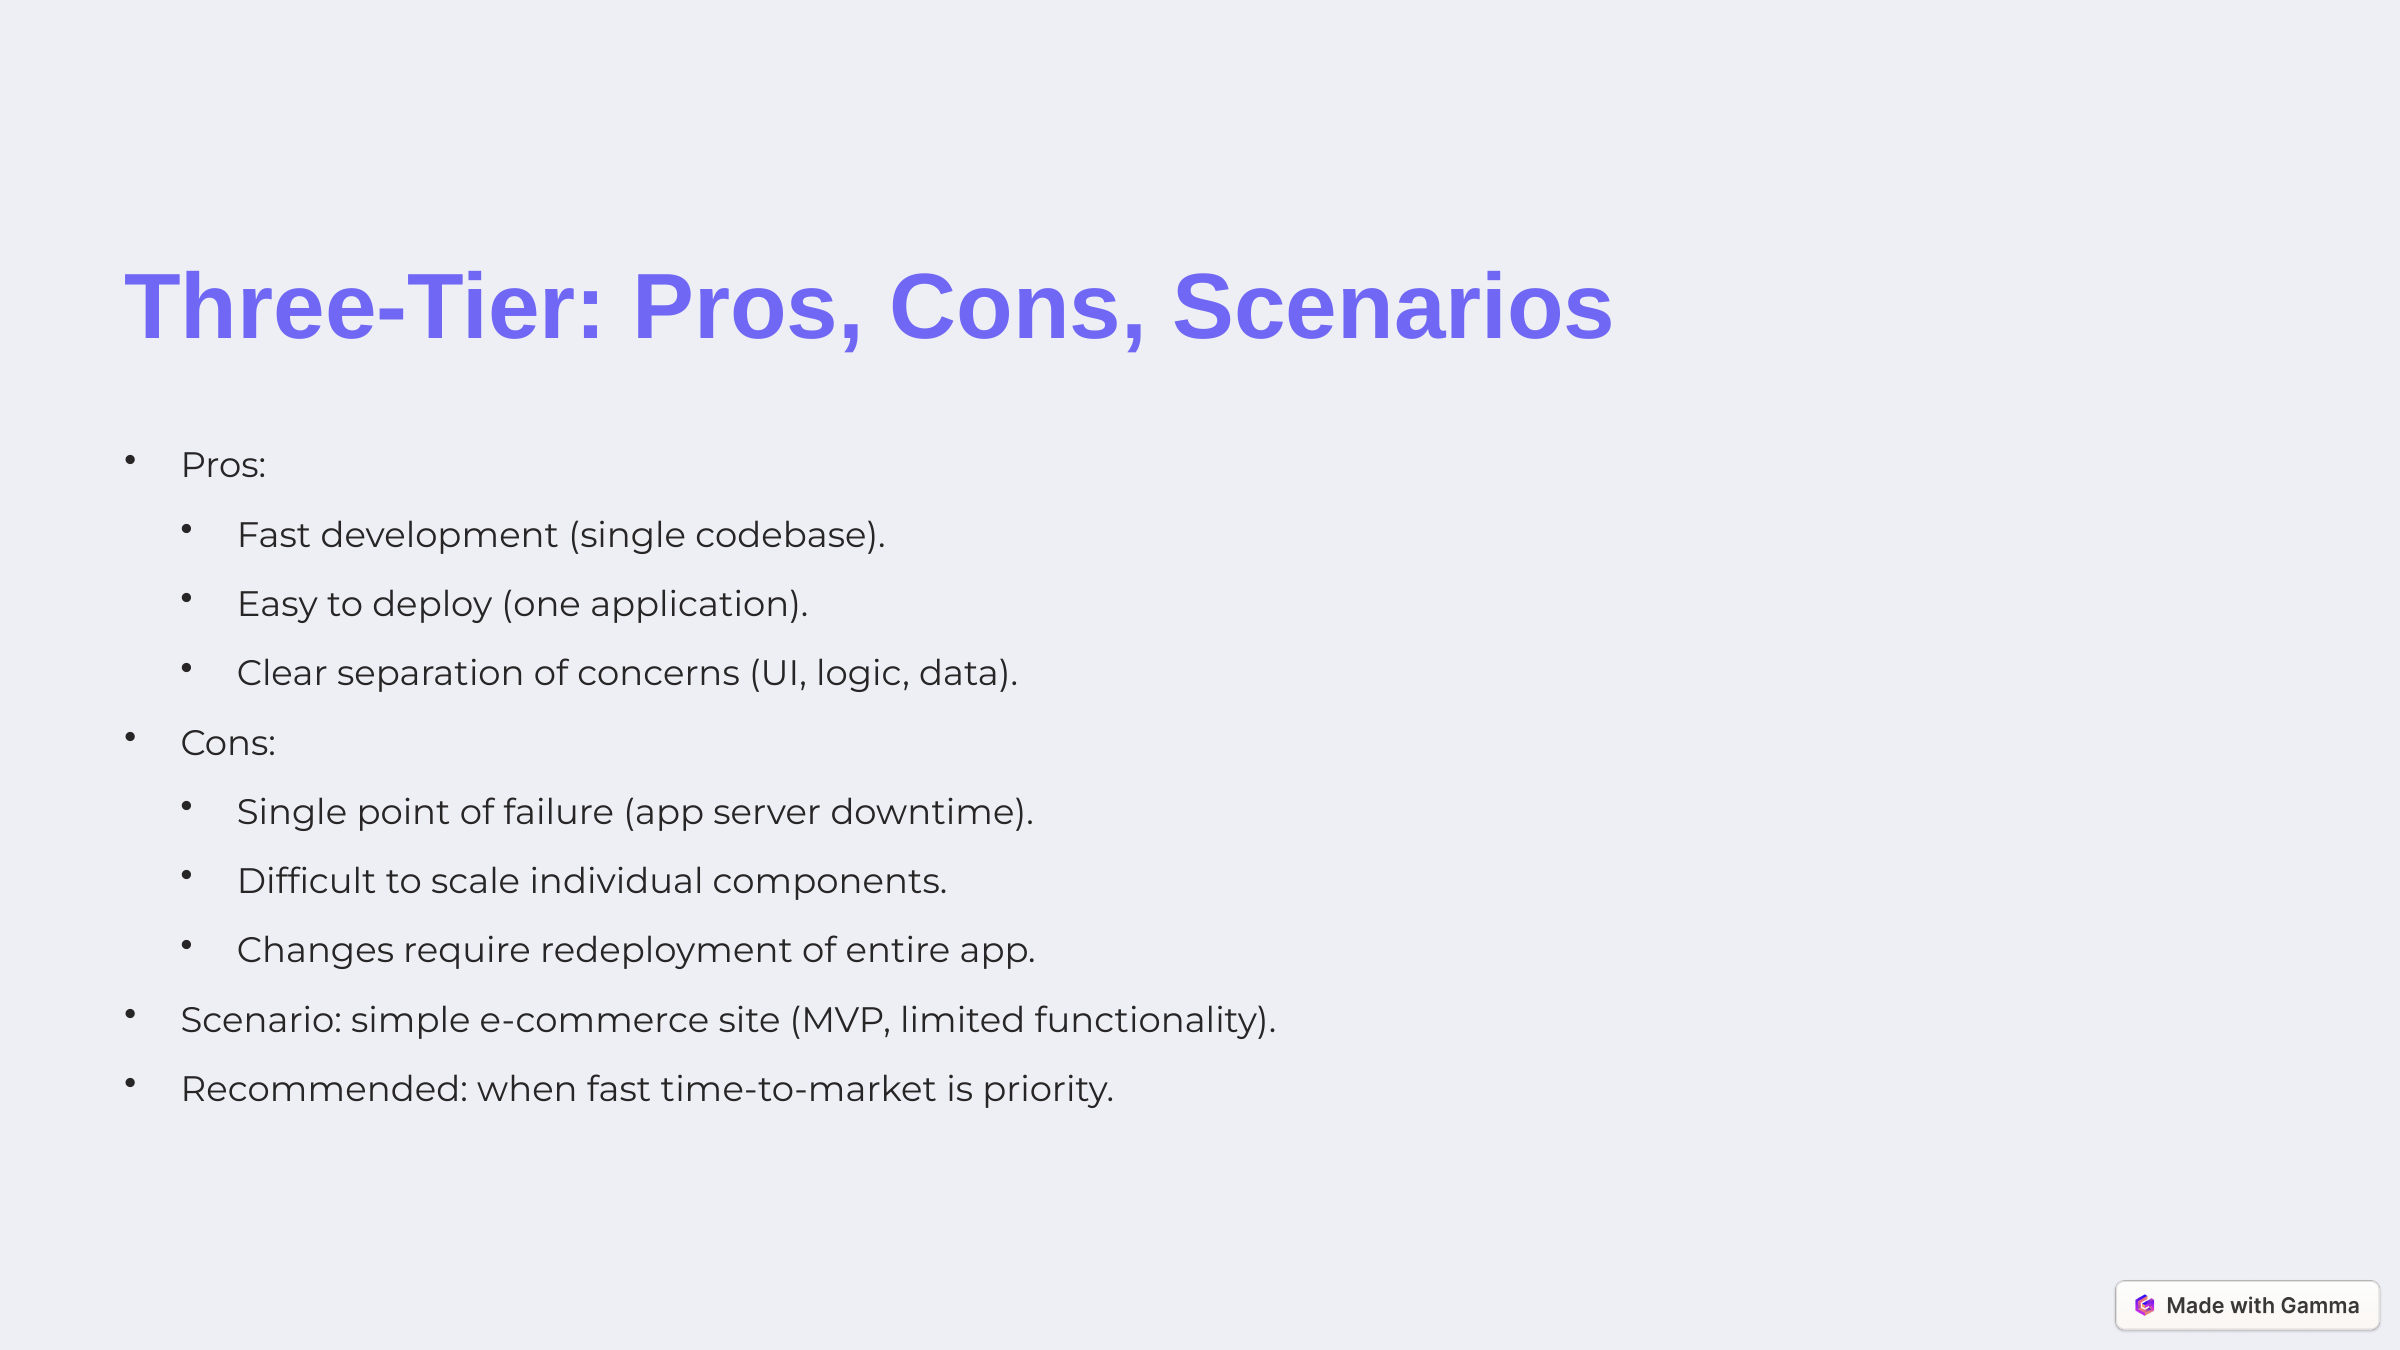

Three-Tier: Pros, Cons, Scenarios
Pros:
Fast development (single codebase).
Easy to deploy (one application).
Clear separation of concerns (UI, logic, data).
Cons:
Single point of failure (app server downtime).
Difficult to scale individual components.
Changes require redeployment of entire app.
Scenario: simple e-commerce site (MVP, limited functionality).
Recommended: when fast time-to-market is priority.